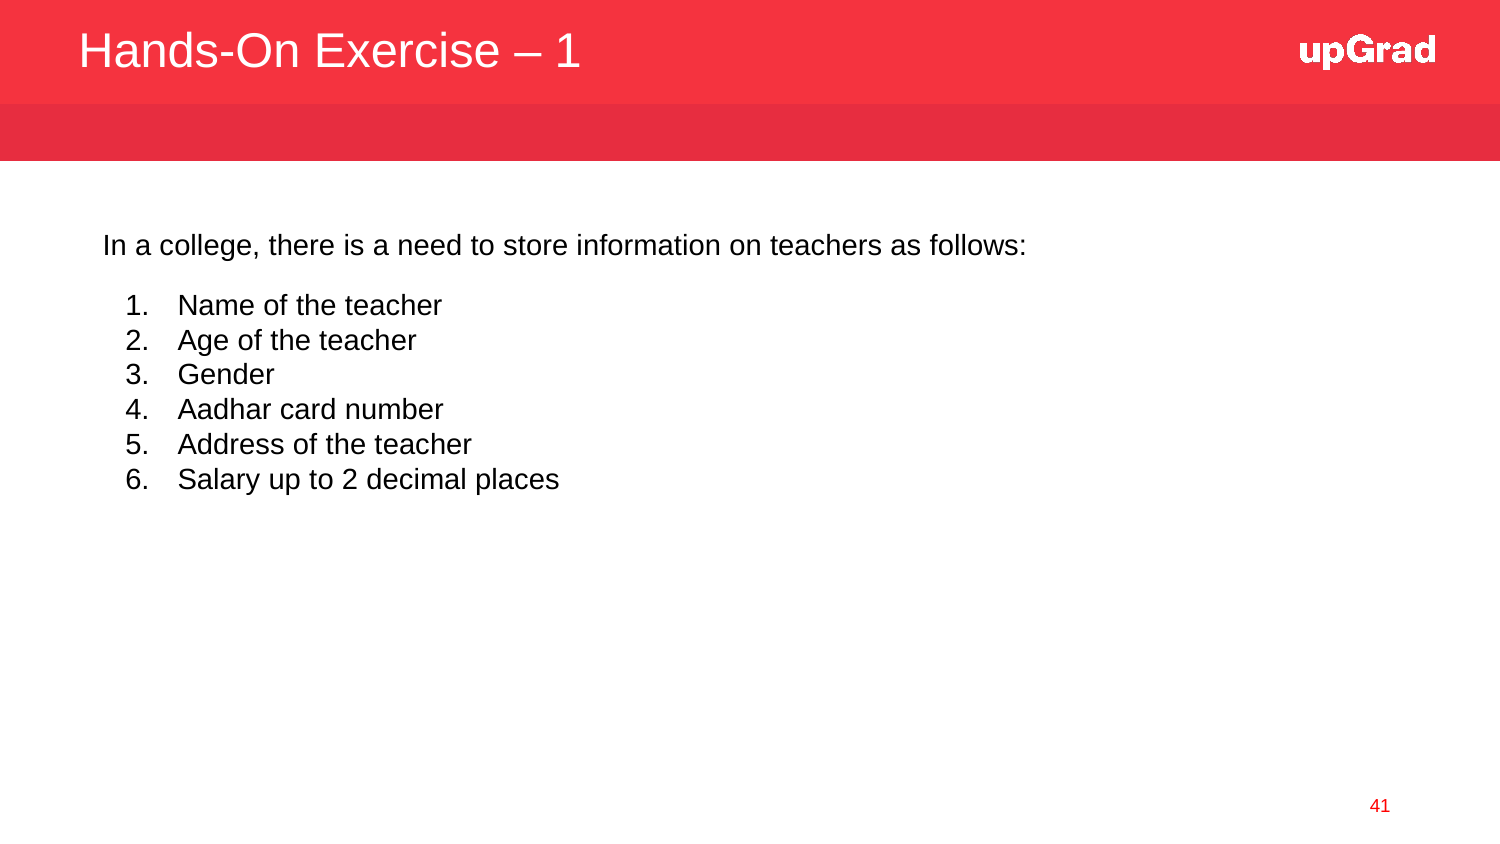

Hands-On Exercise – 1

In a college, there is a need to store information on teachers as follows:
Name of the teacher
Age of the teacher
Gender
Aadhar card number
Address of the teacher
Salary up to 2 decimal places
41